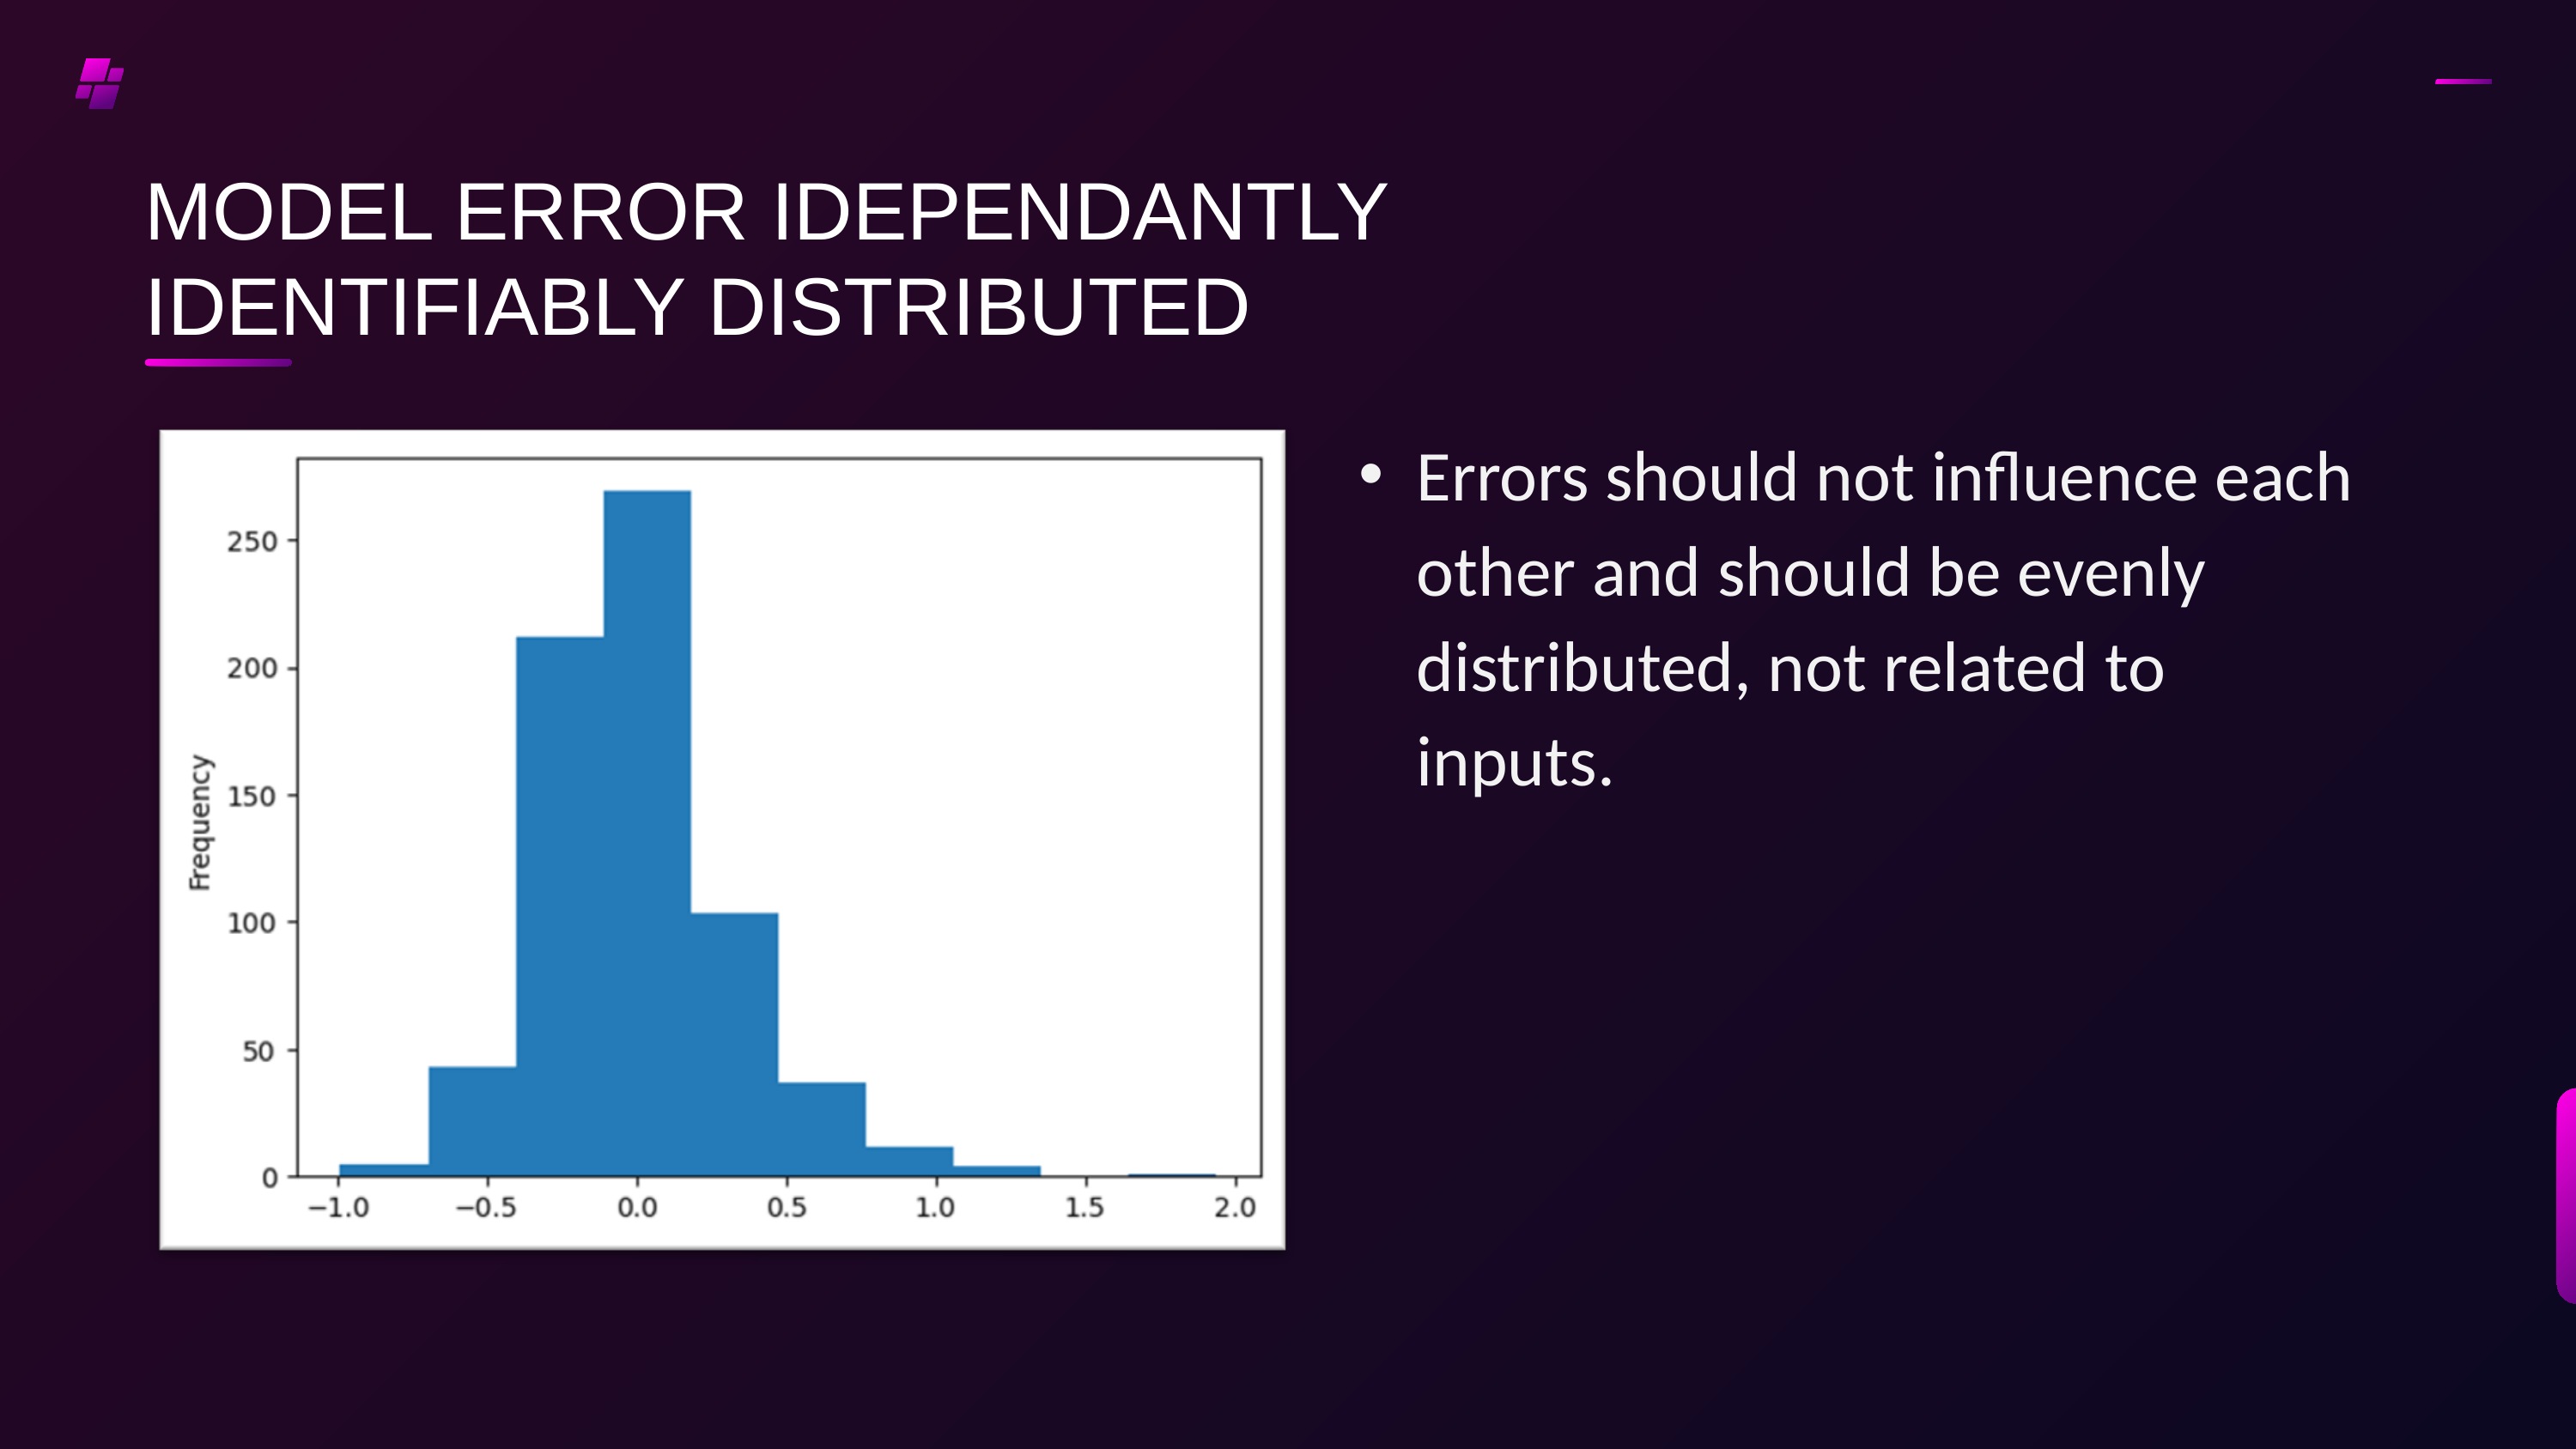

MODEL ERROR IDEPENDANTLY IDENTIFIABLY DISTRIBUTED

Errors should not influence each other and should be evenly distributed, not related to inputs.